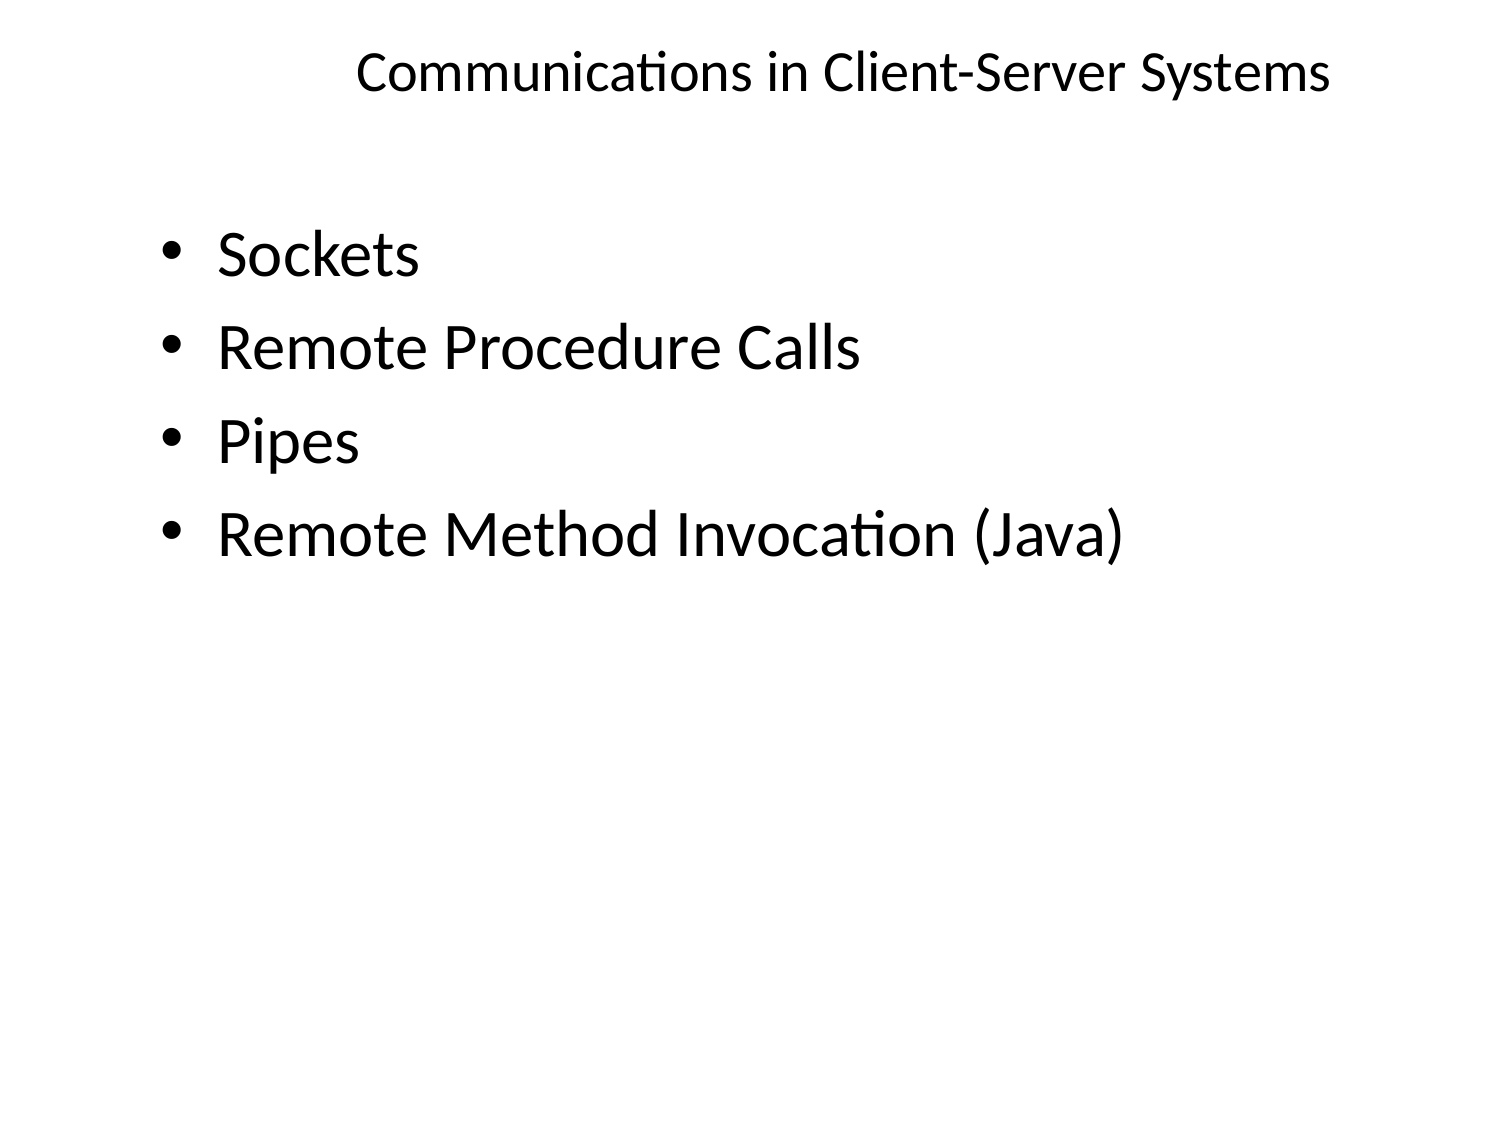

# Communications in Client-Server Systems
Sockets
Remote Procedure Calls
Pipes
Remote Method Invocation (Java)